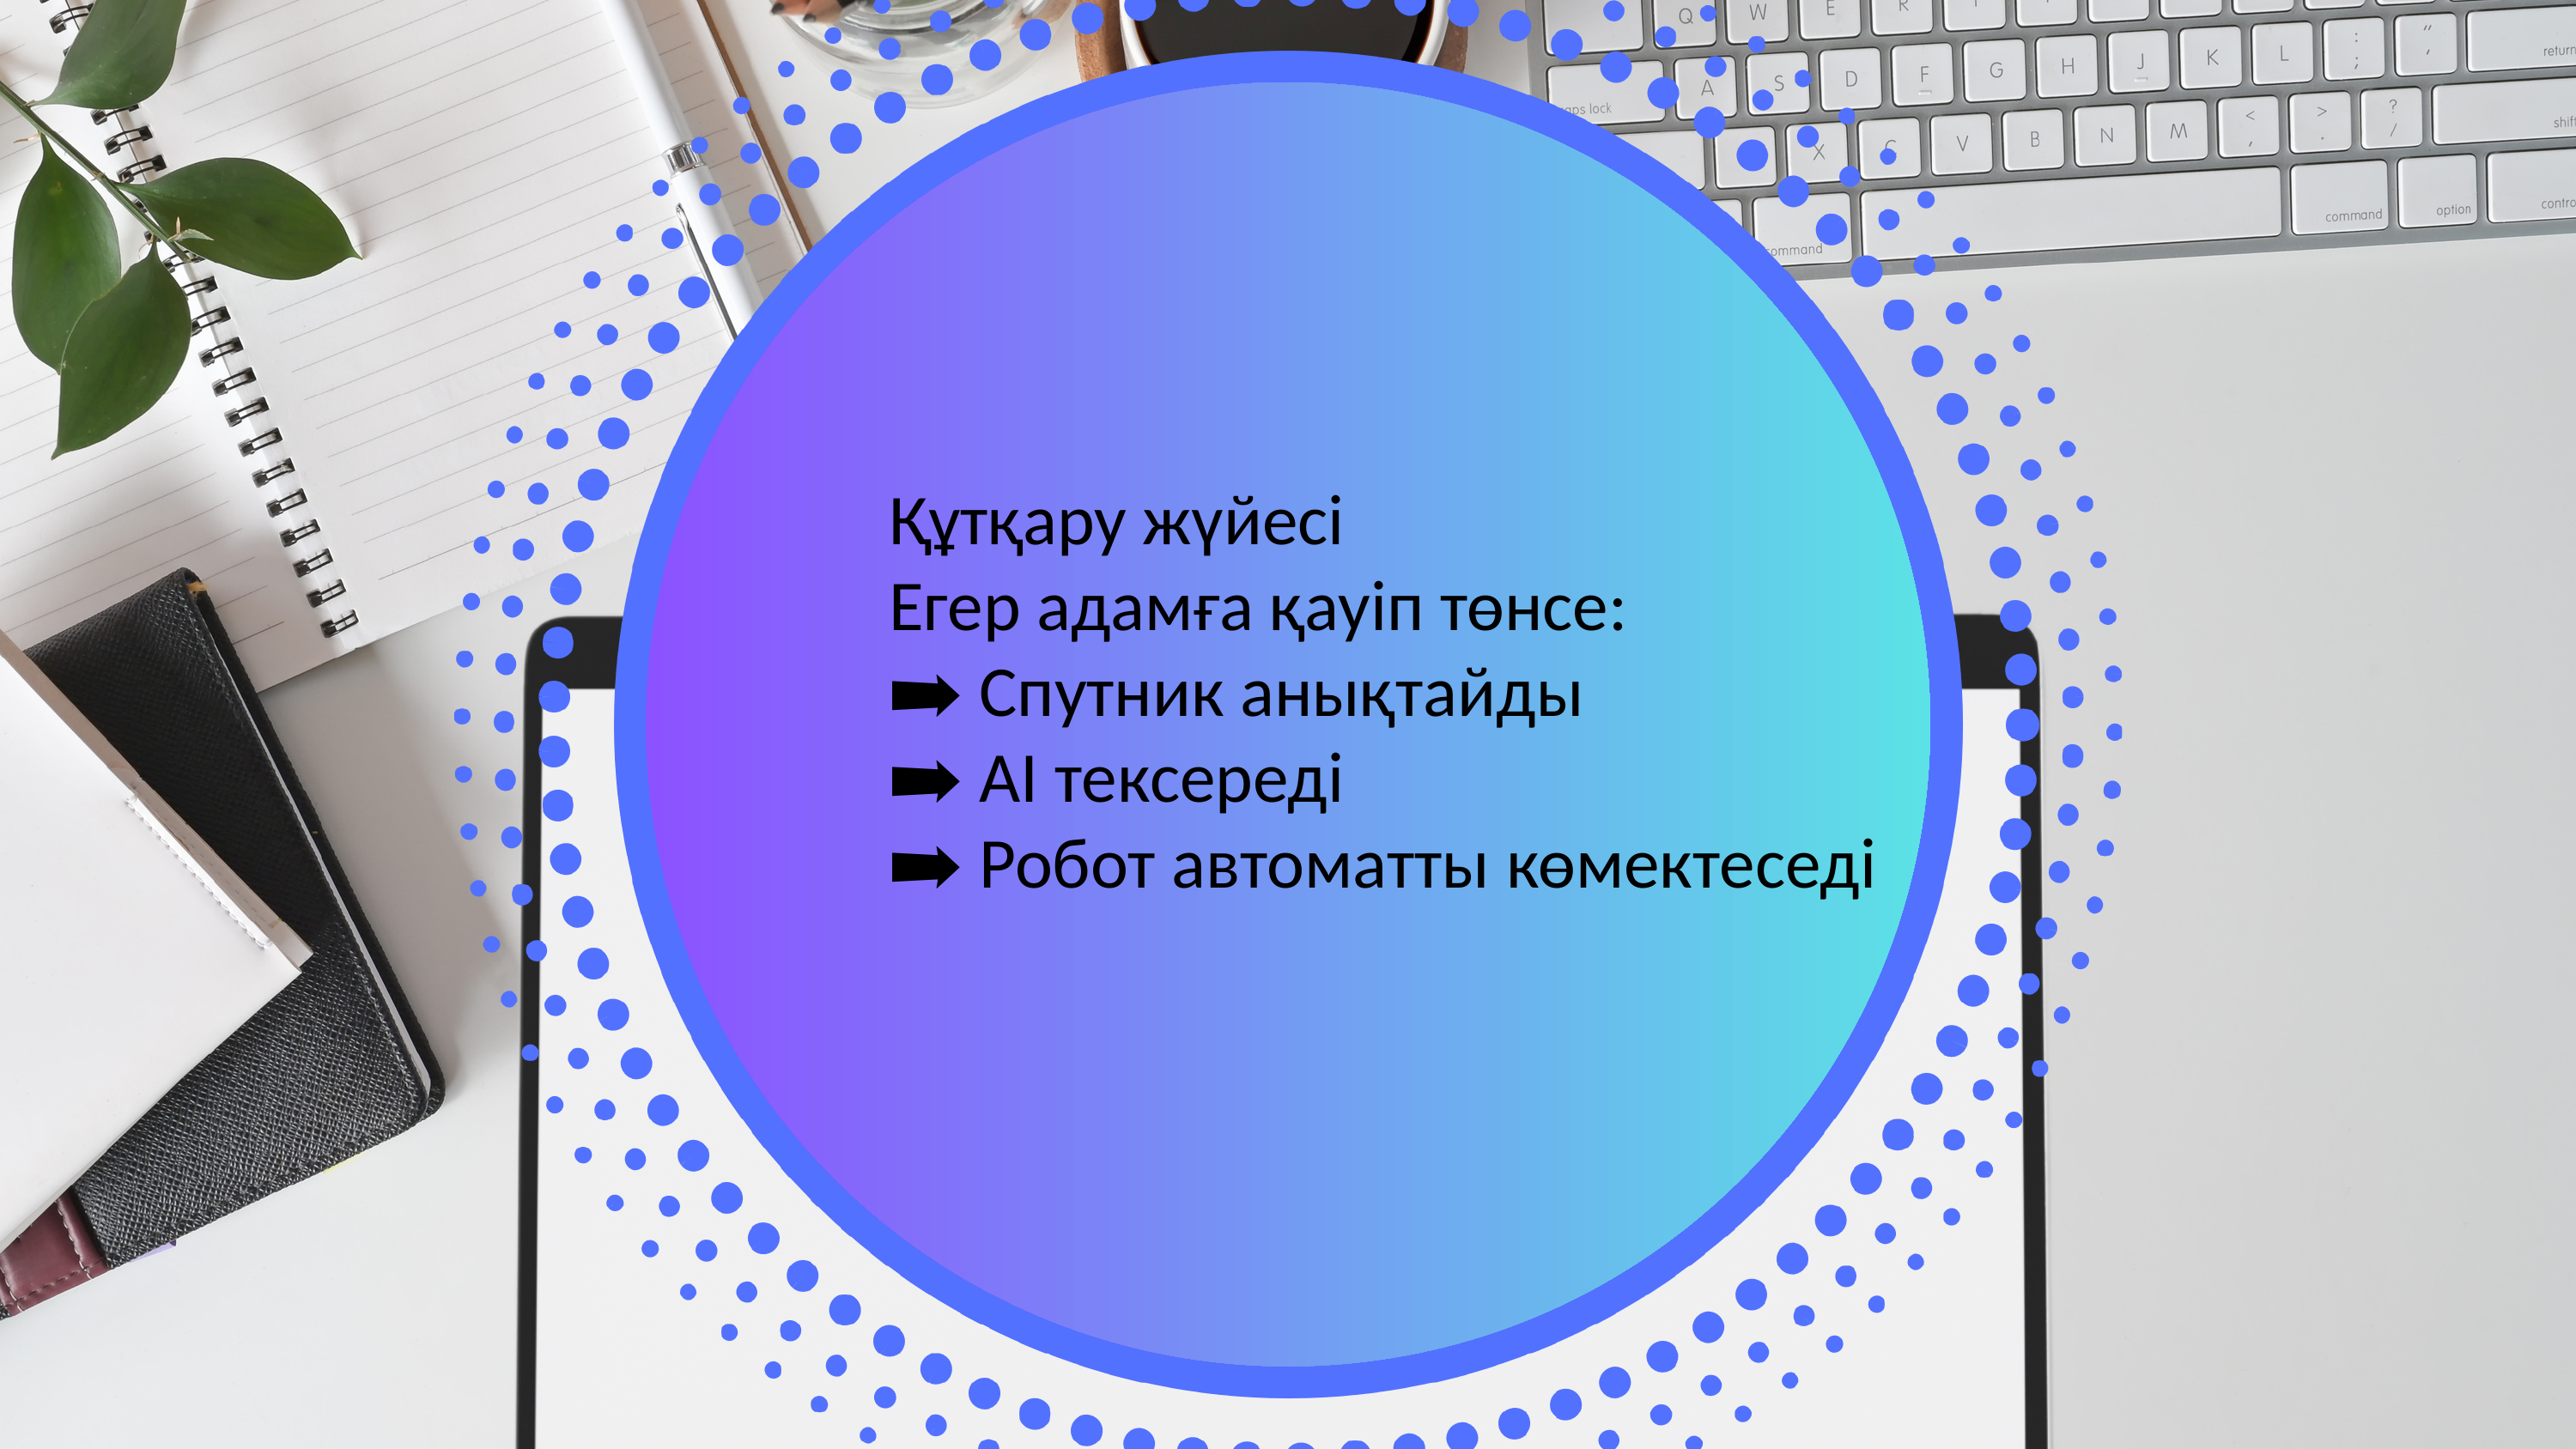

Құтқару жүйесі
Егер адамға қауіп төнсе:
➡️ Спутник анықтайды
➡️ AI тексереді
➡️ Робот автоматты көмектеседі